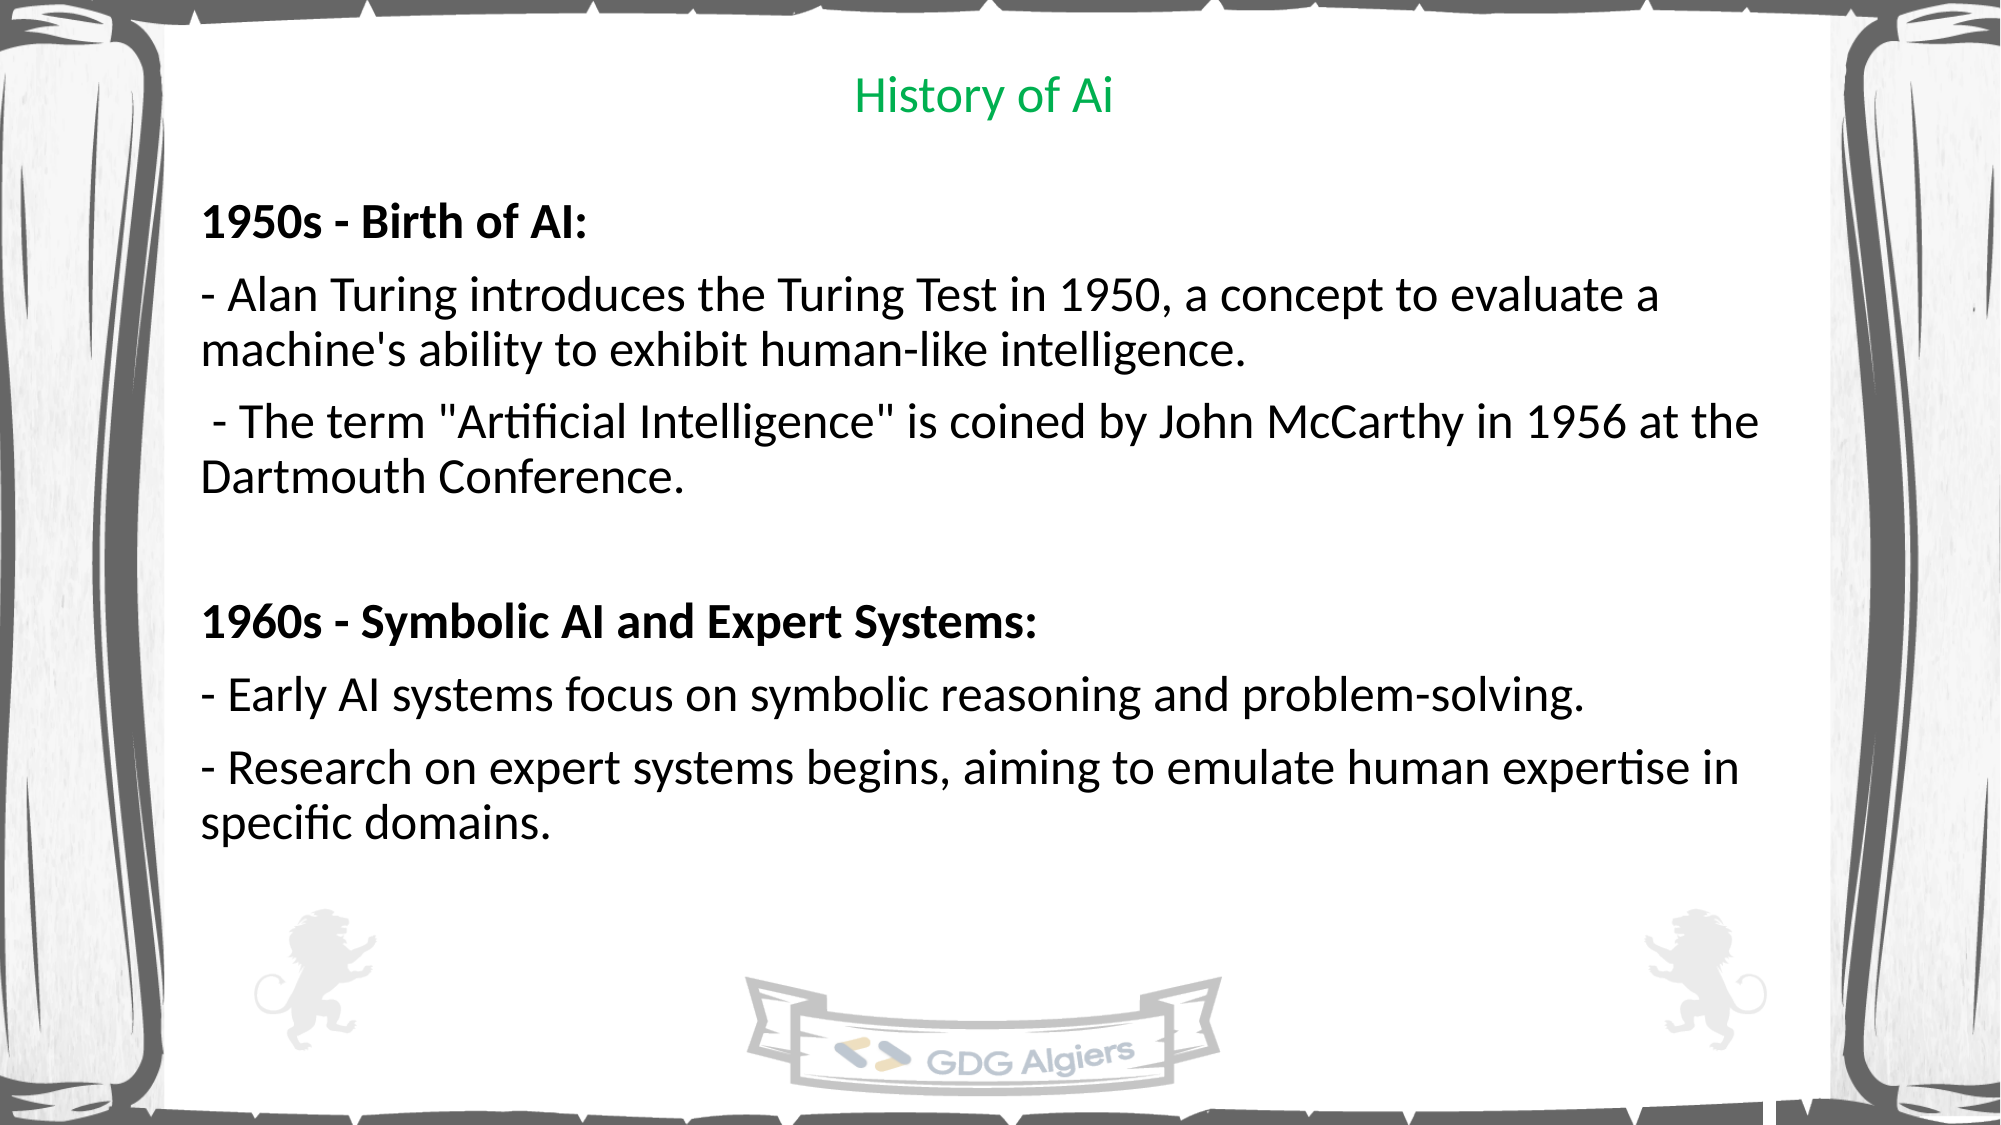

# History of Ai
1950s - Birth of AI:
- Alan Turing introduces the Turing Test in 1950, a concept to evaluate a machine's ability to exhibit human-like intelligence.
 - The term "Artificial Intelligence" is coined by John McCarthy in 1956 at the Dartmouth Conference.

1960s - Symbolic AI and Expert Systems:
- Early AI systems focus on symbolic reasoning and problem-solving.
- Research on expert systems begins, aiming to emulate human expertise in specific domains.